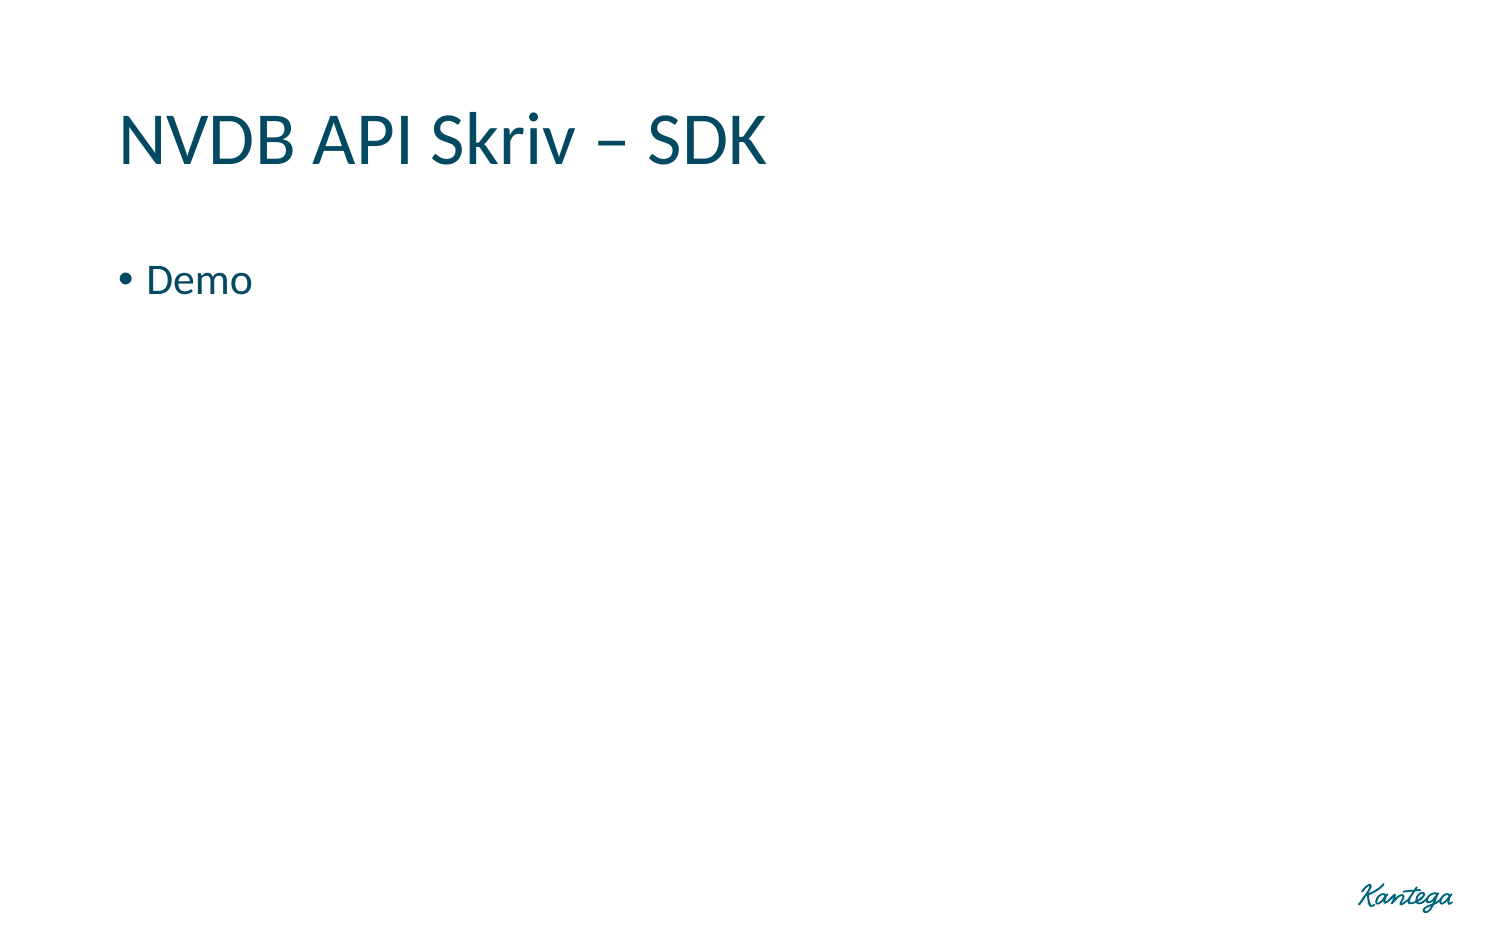

# NVDB API Skriv – SDK
Demo